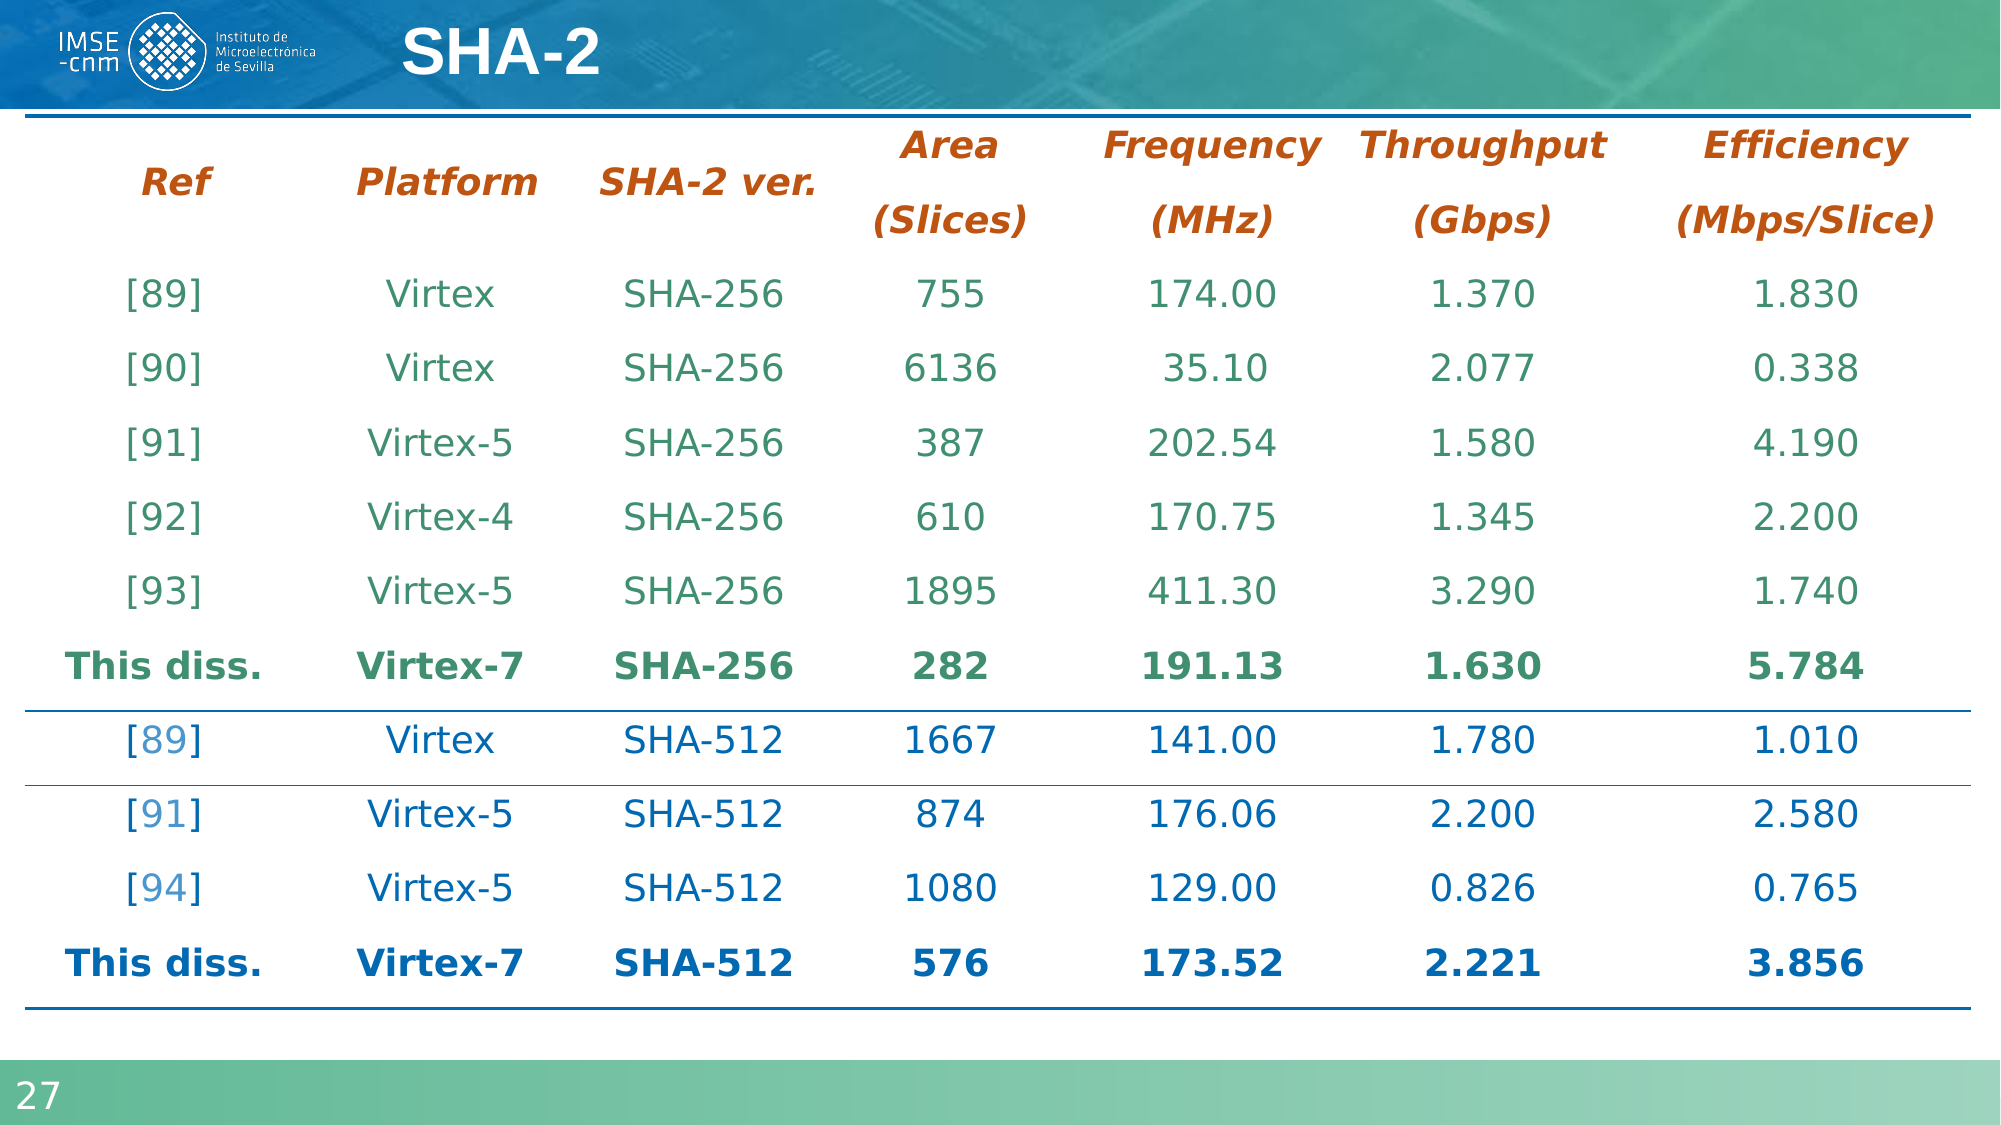

SHA-2
| Ref | Platform | SHA-2 ver. | Area | Frequency | Throughput | Efficiency |
| --- | --- | --- | --- | --- | --- | --- |
|  |  |  | (Slices) | (MHz) | (Gbps) | (Mbps/Slice) |
| [89] | Virtex | SHA-256 | 755 | 174.00 | 1.370 | 1.830 |
| [90] | Virtex | SHA-256 | 6136 | 35.10 | 2.077 | 0.338 |
| [91] | Virtex-5 | SHA-256 | 387 | 202.54 | 1.580 | 4.190 |
| [92] | Virtex-4 | SHA-256 | 610 | 170.75 | 1.345 | 2.200 |
| [93] | Virtex-5 | SHA-256 | 1895 | 411.30 | 3.290 | 1.740 |
| This diss. | Virtex-7 | SHA-256 | 282 | 191.13 | 1.630 | 5.784 |
| [89] | Virtex | SHA-512 | 1667 | 141.00 | 1.780 | 1.010 |
| [91] | Virtex-5 | SHA-512 | 874 | 176.06 | 2.200 | 2.580 |
| [94] | Virtex-5 | SHA-512 | 1080 | 129.00 | 0.826 | 0.765 |
| This diss. | Virtex-7 | SHA-512 | 576 | 173.52 | 2.221 | 3.856 |

27